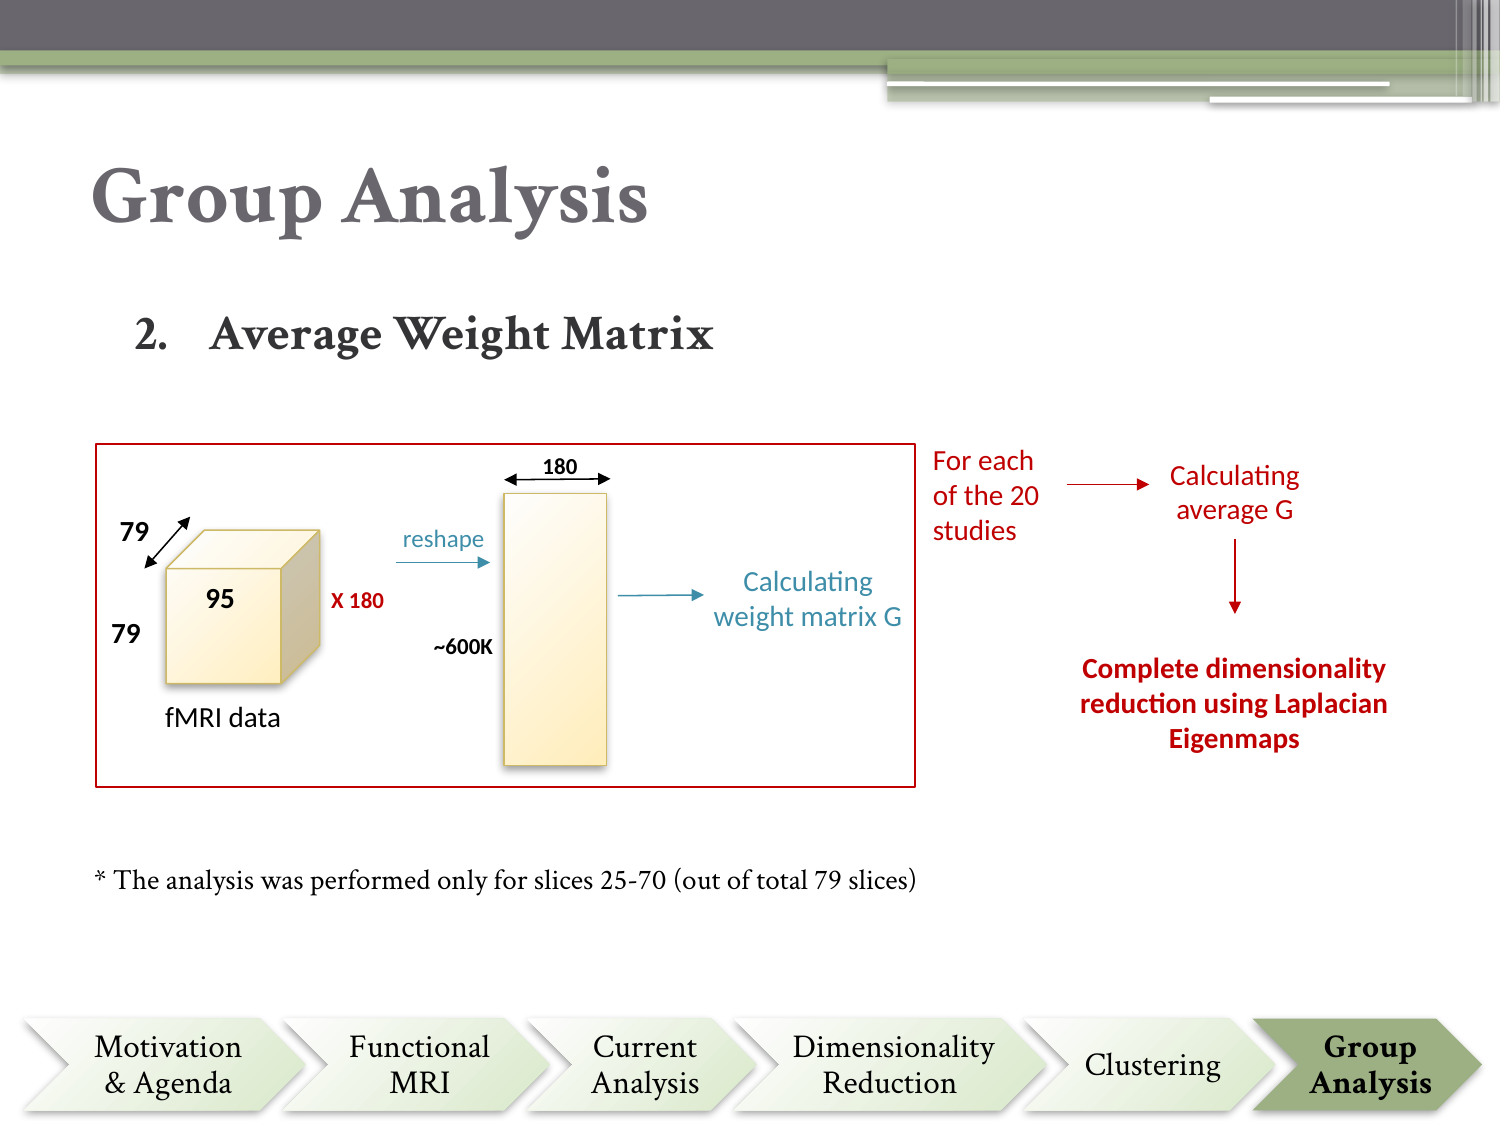

# Group Analysis

2.    Average Weight Matrix
For each of the 20 studies

Calculating average G
Complete dimensionality reduction using Laplacian Eigenmaps
180

~600K
79

95
X 180
79
fMRI data
reshape
Calculating weight matrix G
* The analysis was performed only for slices 25-70 (out of total 79 slices)
Motivation & Agenda
Functional MRI
Current Analysis
Dimensionality Reduction
Clustering
Group Analysis